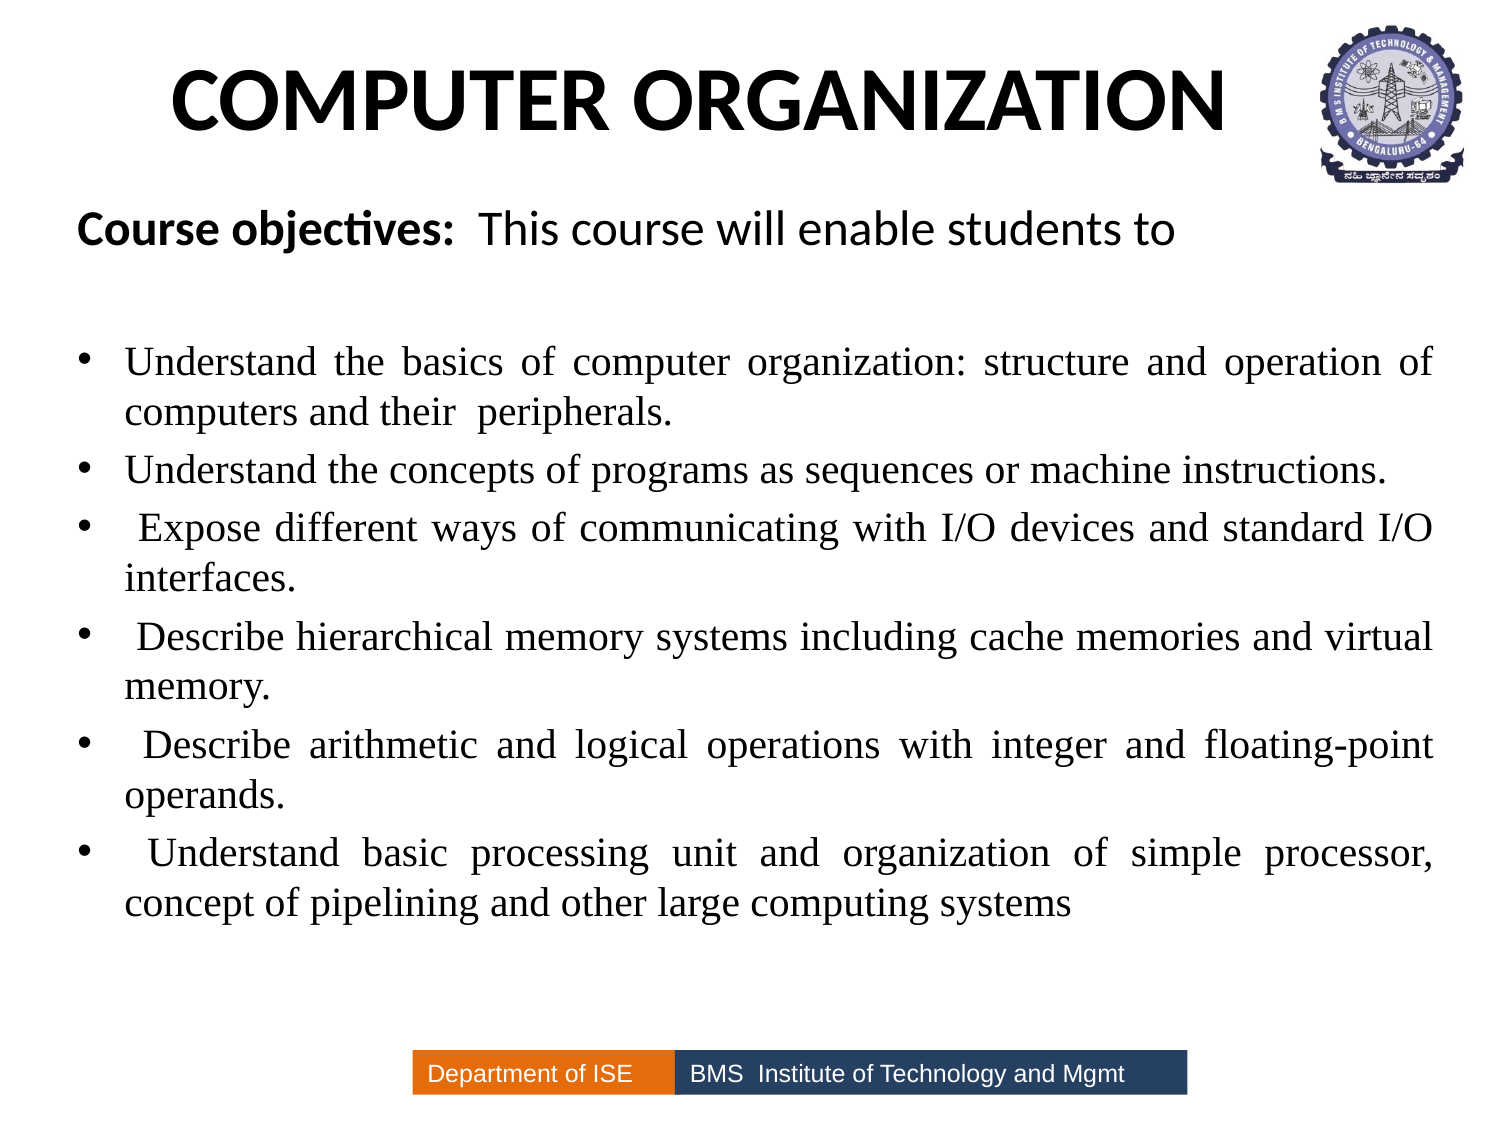

# COMPUTER ORGANIZATION
Course objectives:  This course will enable students to

Understand the basics of computer organization: structure and operation of computers and their  peripherals.
Understand the concepts of programs as sequences or machine instructions.
 Expose different ways of communicating with I/O devices and standard I/O interfaces.
 Describe hierarchical memory systems including cache memories and virtual memory.
 Describe arithmetic and logical operations with integer and floating-point operands.
 Understand basic processing unit and organization of simple processor, concept of pipelining and other large computing systems